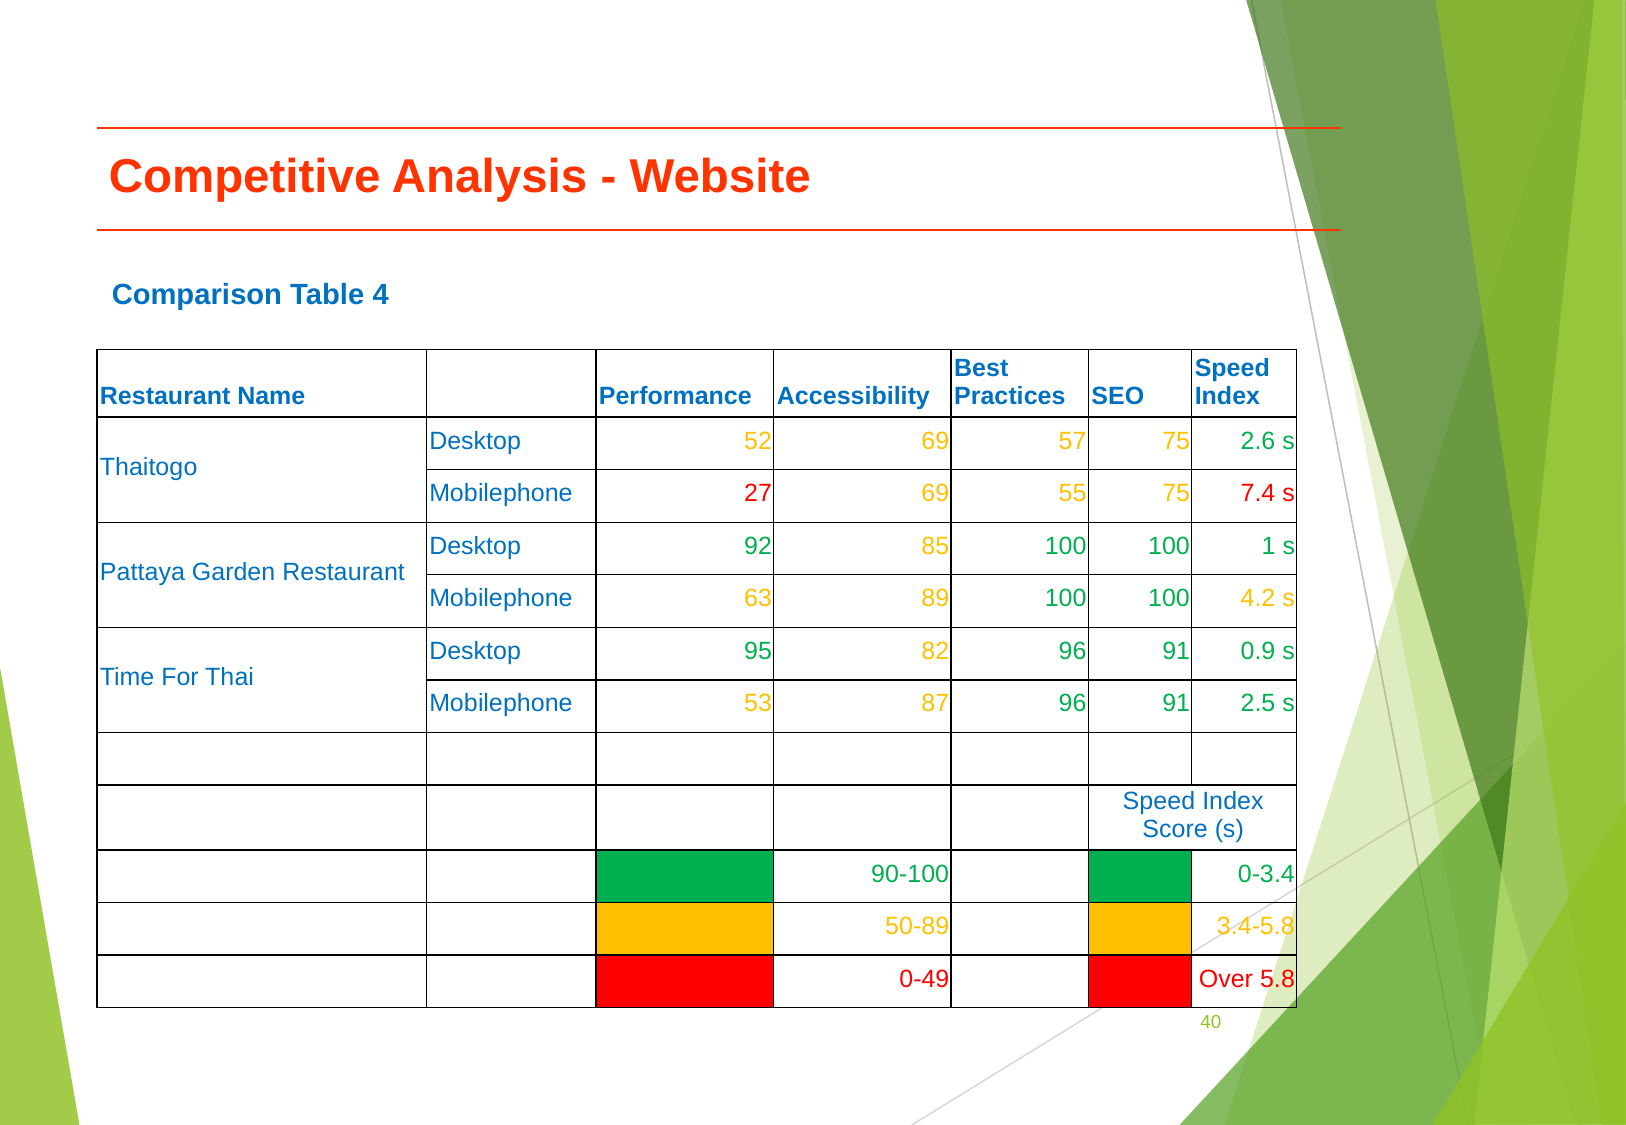

Competitive Analysis - Website

Comparison Table 4
| Restaurant Name |  | Performance | Accessibility | Best Practices | SEO | Speed Index |
| --- | --- | --- | --- | --- | --- | --- |
| Thaitogo | Desktop | 52 | 69 | 57 | 75 | 2.6 s |
|  | Mobilephone | 27 | 69 | 55 | 75 | 7.4 s |
| Pattaya Garden Restaurant | Desktop | 92 | 85 | 100 | 100 | 1 s |
|  | Mobilephone | 63 | 89 | 100 | 100 | 4.2 s |
| Time For Thai | Desktop | 95 | 82 | 96 | 91 | 0.9 s |
|  | Mobilephone | 53 | 87 | 96 | 91 | 2.5 s |
|  |  |  |  |  |  |  |
|  |  |  |  |  | Speed Index Score (s) |  |
|  |  |  | 90-100 |  |  | 0-3.4 |
|  |  |  | 50-89 |  |  | 3.4-5.8 |
|  |  |  | 0-49 |  |  | Over 5.8 |
40